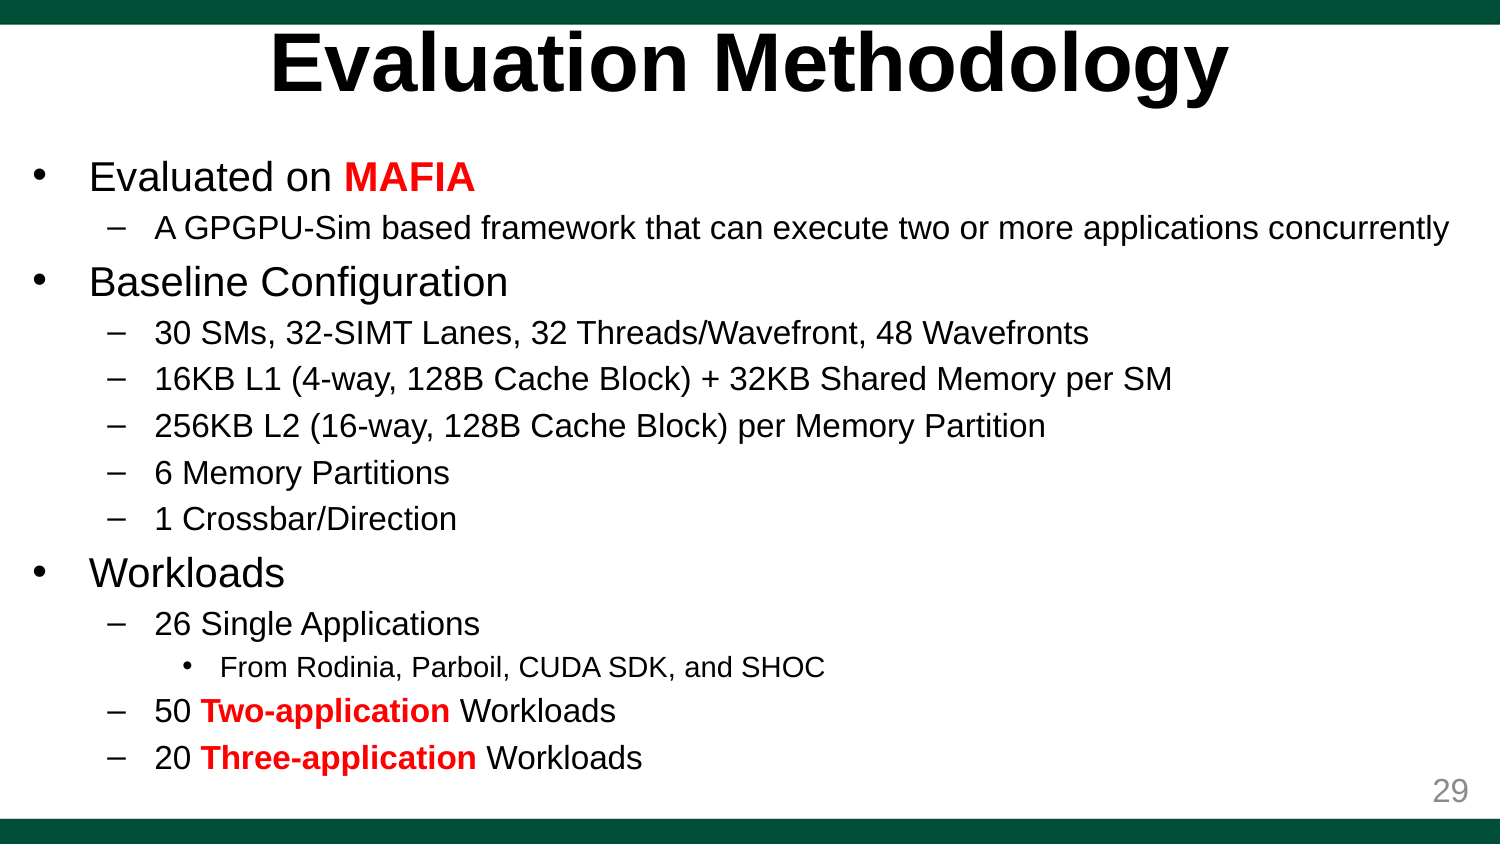

# Evaluation Methodology
Evaluated on MAFIA
A GPGPU-Sim based framework that can execute two or more applications concurrently
Baseline Configuration
30 SMs, 32-SIMT Lanes, 32 Threads/Wavefront, 48 Wavefronts
16KB L1 (4-way, 128B Cache Block) + 32KB Shared Memory per SM
256KB L2 (16-way, 128B Cache Block) per Memory Partition
6 Memory Partitions
1 Crossbar/Direction
Workloads
26 Single Applications
From Rodinia, Parboil, CUDA SDK, and SHOC
50 Two-application Workloads
20 Three-application Workloads

29